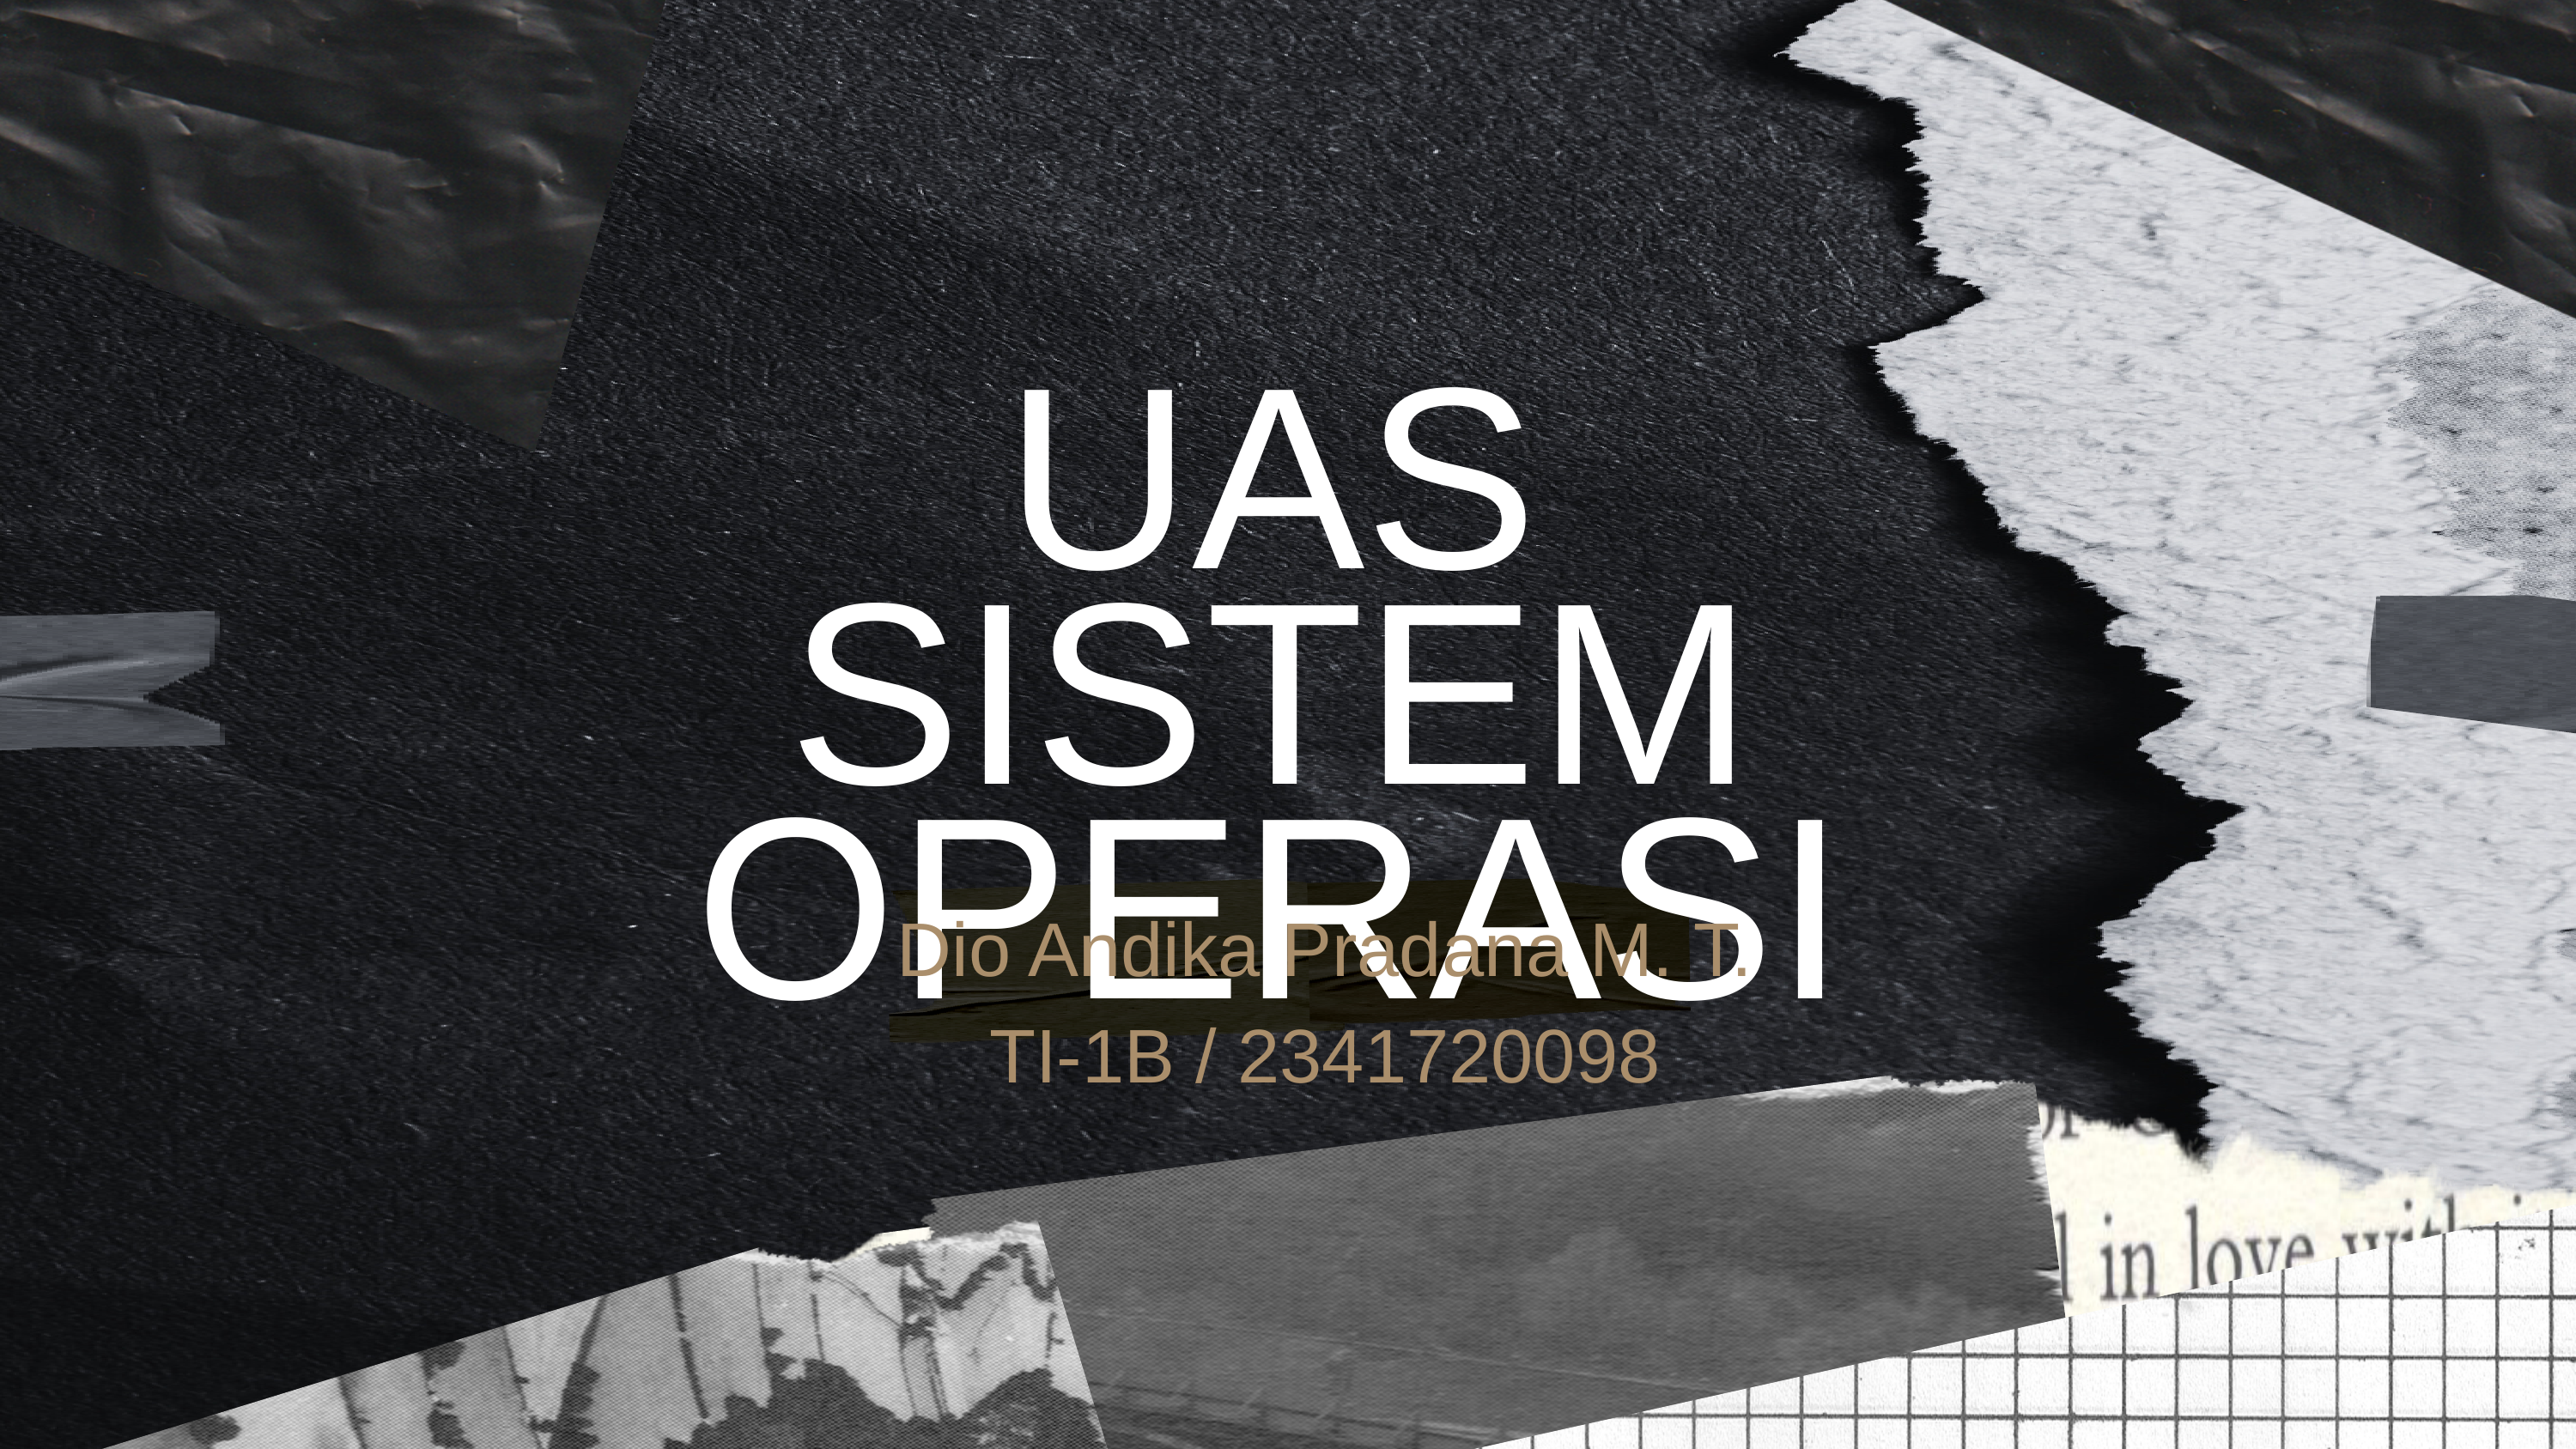

UAS
SISTEM OPERASI

Dio Andika Pradana M. T.
TI-1B / 2341720098